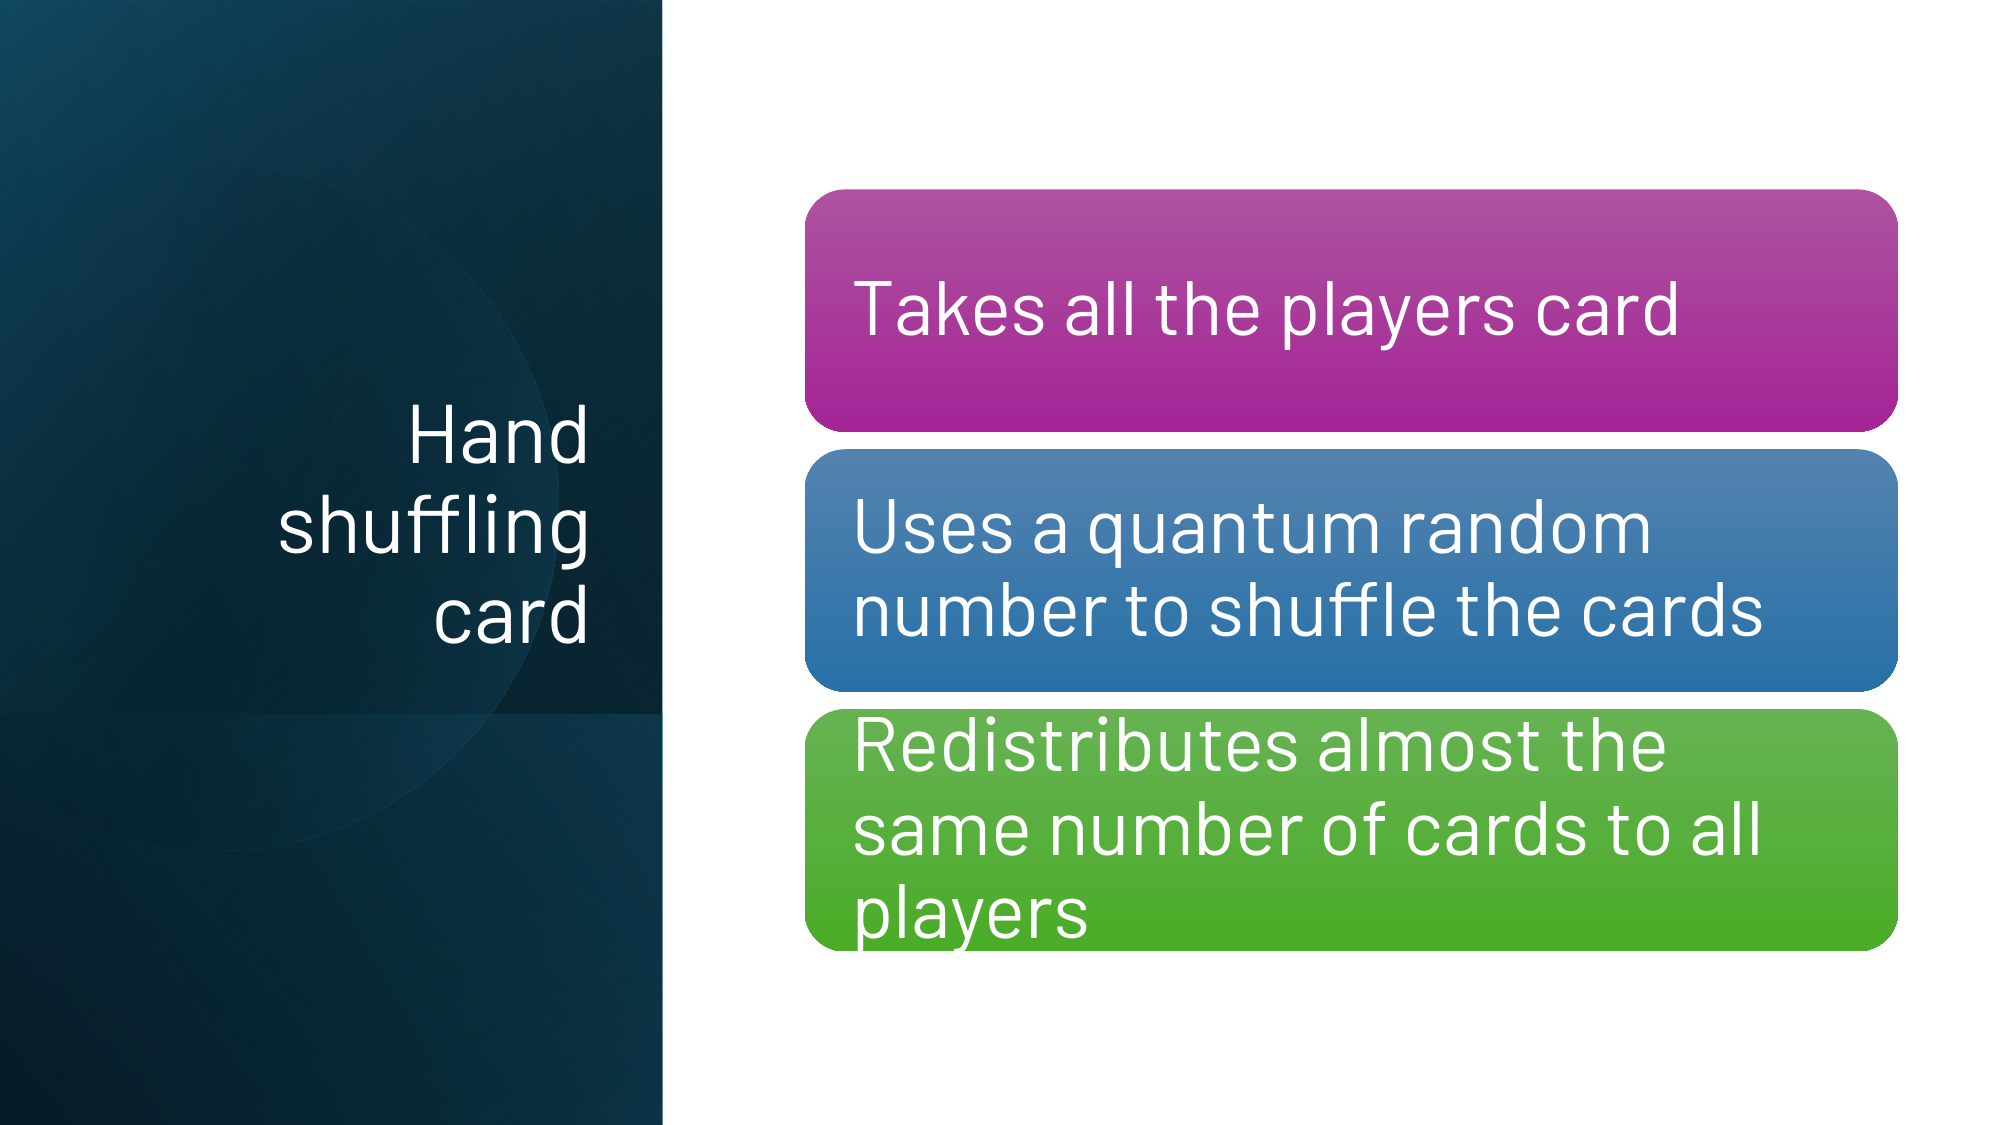

Takes all the players card
Uses a quantum random number to shuffle the cards
Redistributes almost the same number of cards to all players

# Hand shuffling card